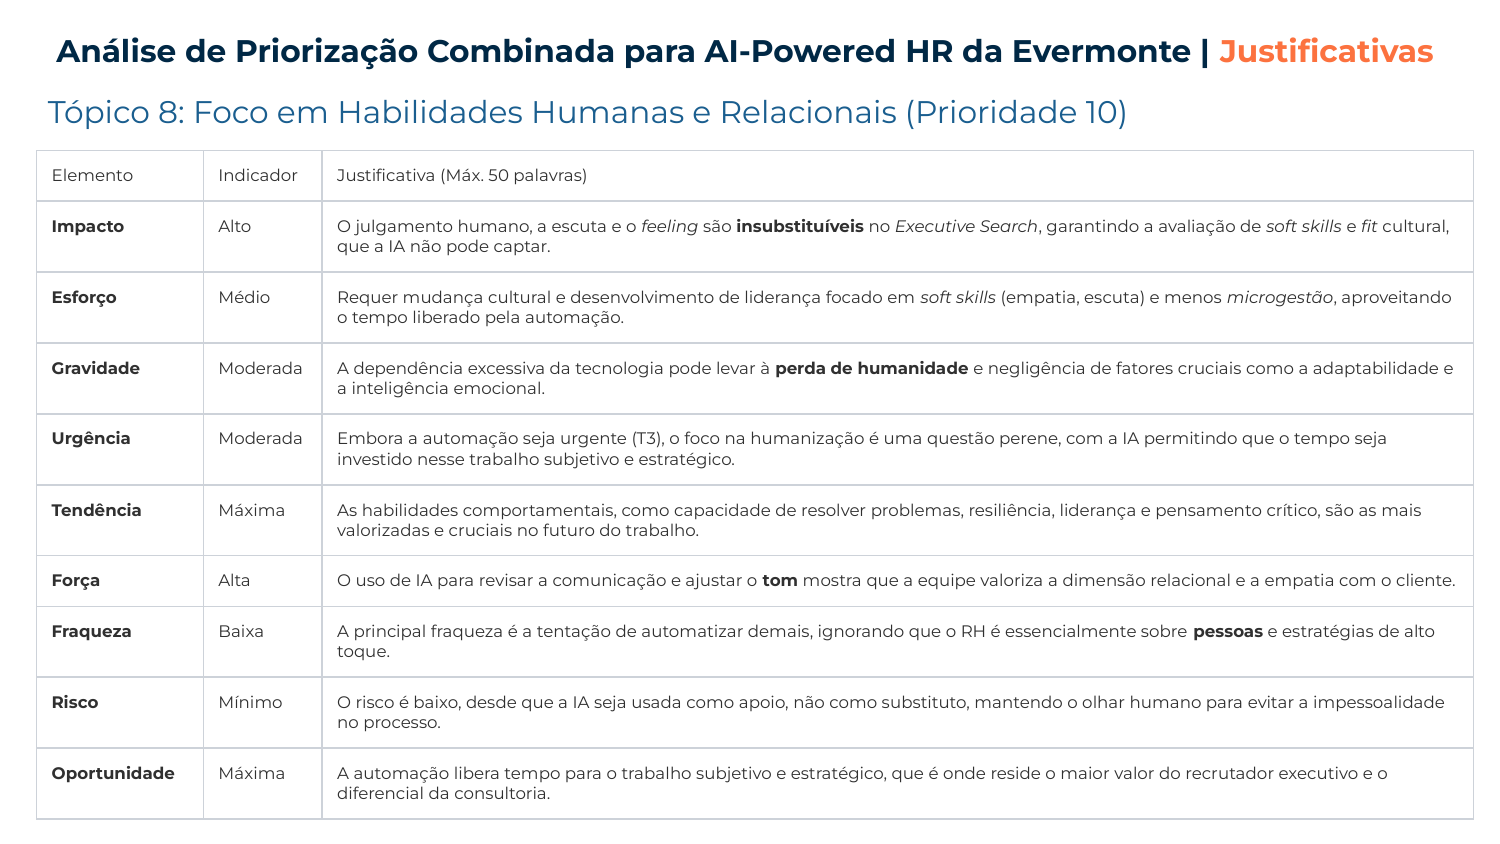

Análise de Priorização Combinada para AI-Powered HR da Evermonte | Justificativas

Tópico 8: Foco em Habilidades Humanas e Relacionais (Prioridade 10)
| Elemento | Indicador | Justificativa (Máx. 50 palavras) |
| --- | --- | --- |
| Impacto | Alto | O julgamento humano, a escuta e o feeling são insubstituíveis no Executive Search, garantindo a avaliação de soft skills e fit cultural, que a IA não pode captar. |
| Esforço | Médio | Requer mudança cultural e desenvolvimento de liderança focado em soft skills (empatia, escuta) e menos microgestão, aproveitando o tempo liberado pela automação. |
| Gravidade | Moderada | A dependência excessiva da tecnologia pode levar à perda de humanidade e negligência de fatores cruciais como a adaptabilidade e a inteligência emocional. |
| Urgência | Moderada | Embora a automação seja urgente (T3), o foco na humanização é uma questão perene, com a IA permitindo que o tempo seja investido nesse trabalho subjetivo e estratégico. |
| Tendência | Máxima | As habilidades comportamentais, como capacidade de resolver problemas, resiliência, liderança e pensamento crítico, são as mais valorizadas e cruciais no futuro do trabalho. |
| Força | Alta | O uso de IA para revisar a comunicação e ajustar o tom mostra que a equipe valoriza a dimensão relacional e a empatia com o cliente. |
| Fraqueza | Baixa | A principal fraqueza é a tentação de automatizar demais, ignorando que o RH é essencialmente sobre pessoas e estratégias de alto toque. |
| Risco | Mínimo | O risco é baixo, desde que a IA seja usada como apoio, não como substituto, mantendo o olhar humano para evitar a impessoalidade no processo. |
| Oportunidade | Máxima | A automação libera tempo para o trabalho subjetivo e estratégico, que é onde reside o maior valor do recrutador executivo e o diferencial da consultoria. |